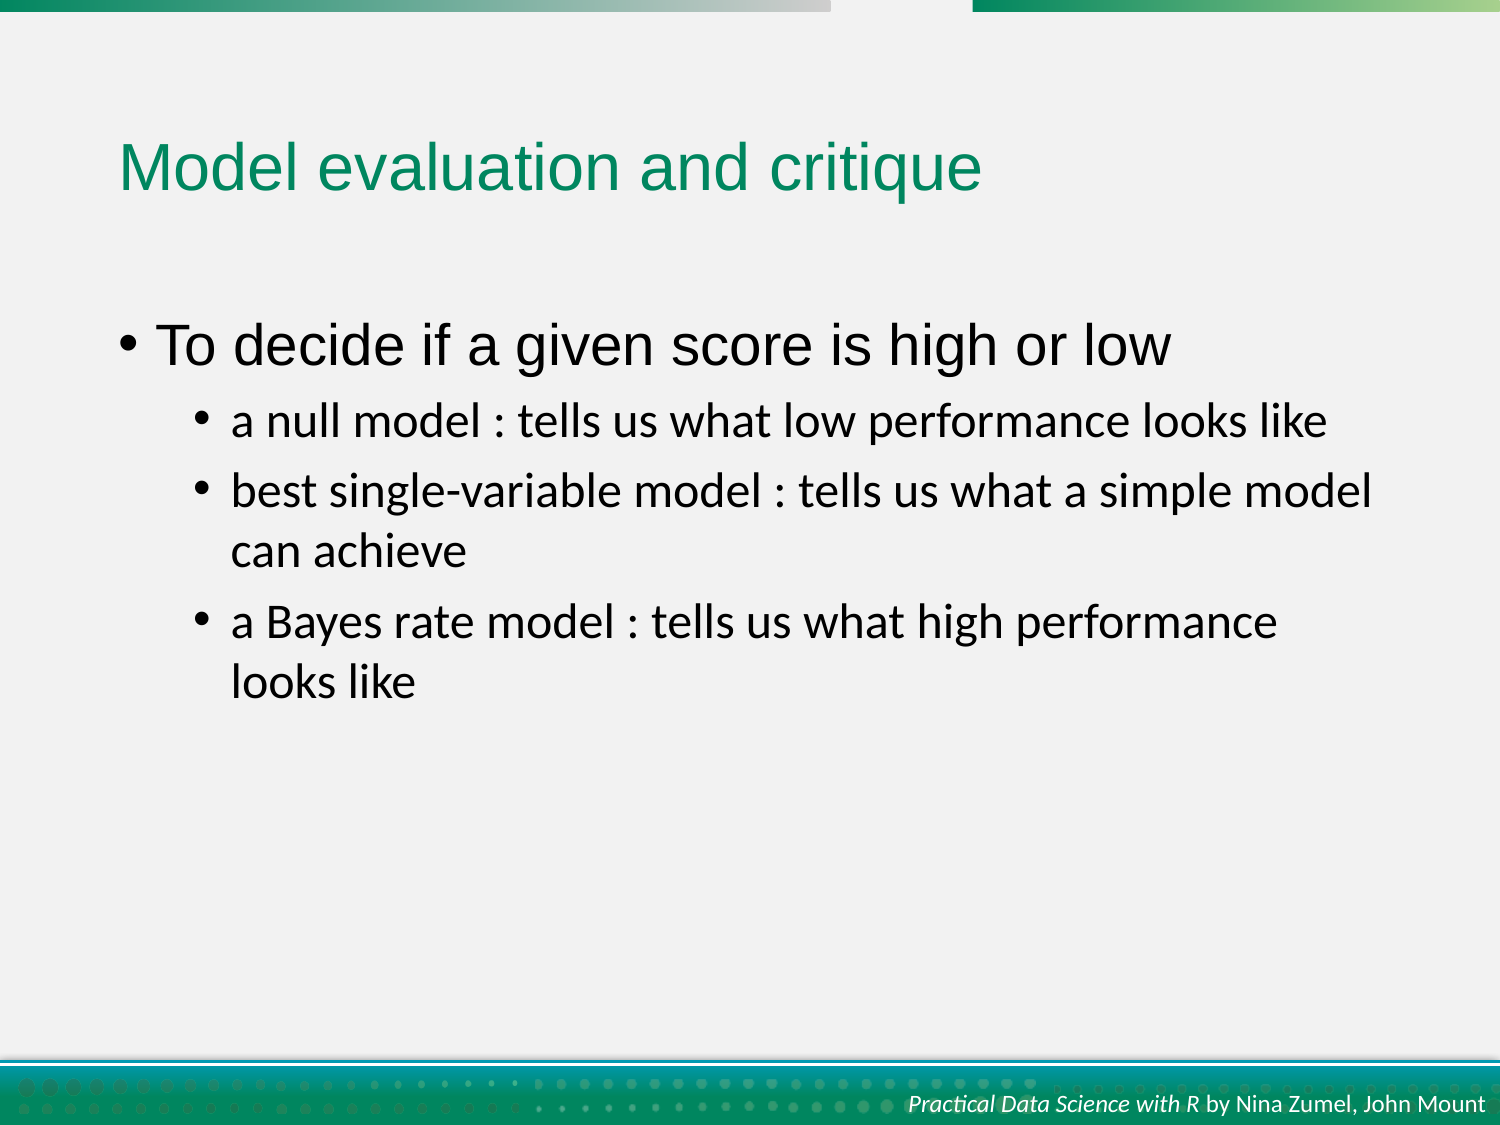

# Model evaluation and critique
To decide if a given score is high or low
a null model : tells us what low performance looks like
best single-variable model : tells us what a simple model can achieve
a Bayes rate model : tells us what high performance looks like
Practical Data Science with R by Nina Zumel, John Mount